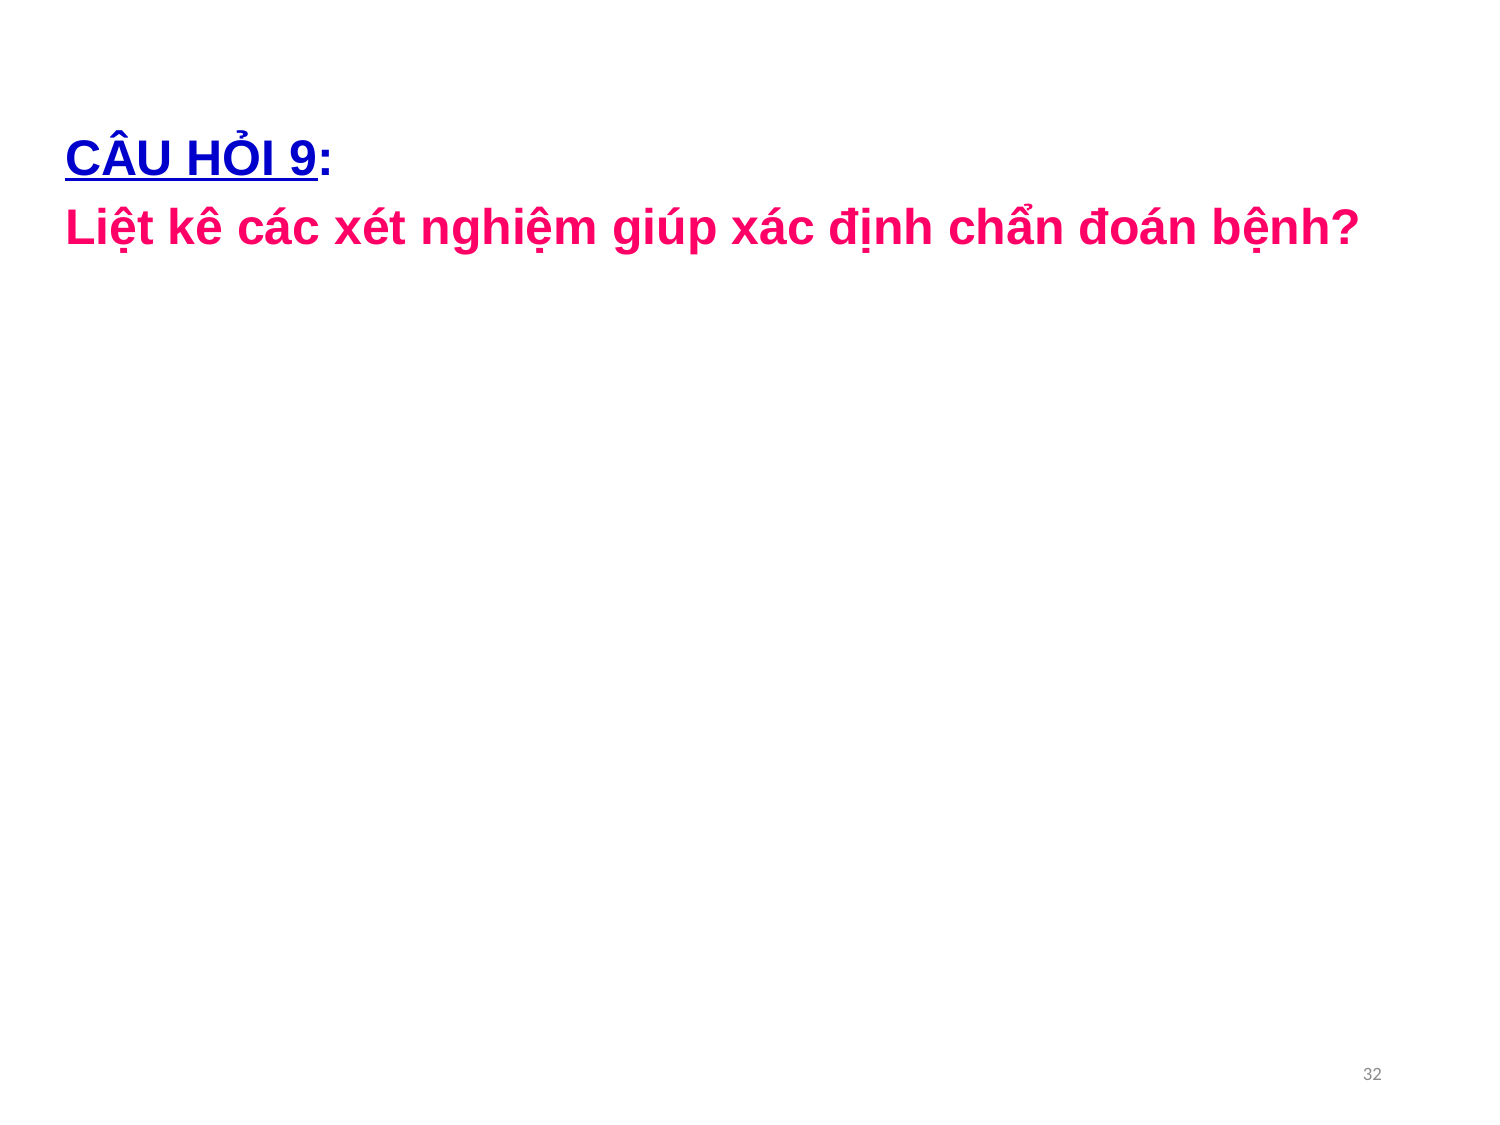

CÂU HỎI 9:
Liệt kê các xét nghiệm giúp xác định chẩn đoán bệnh?

32